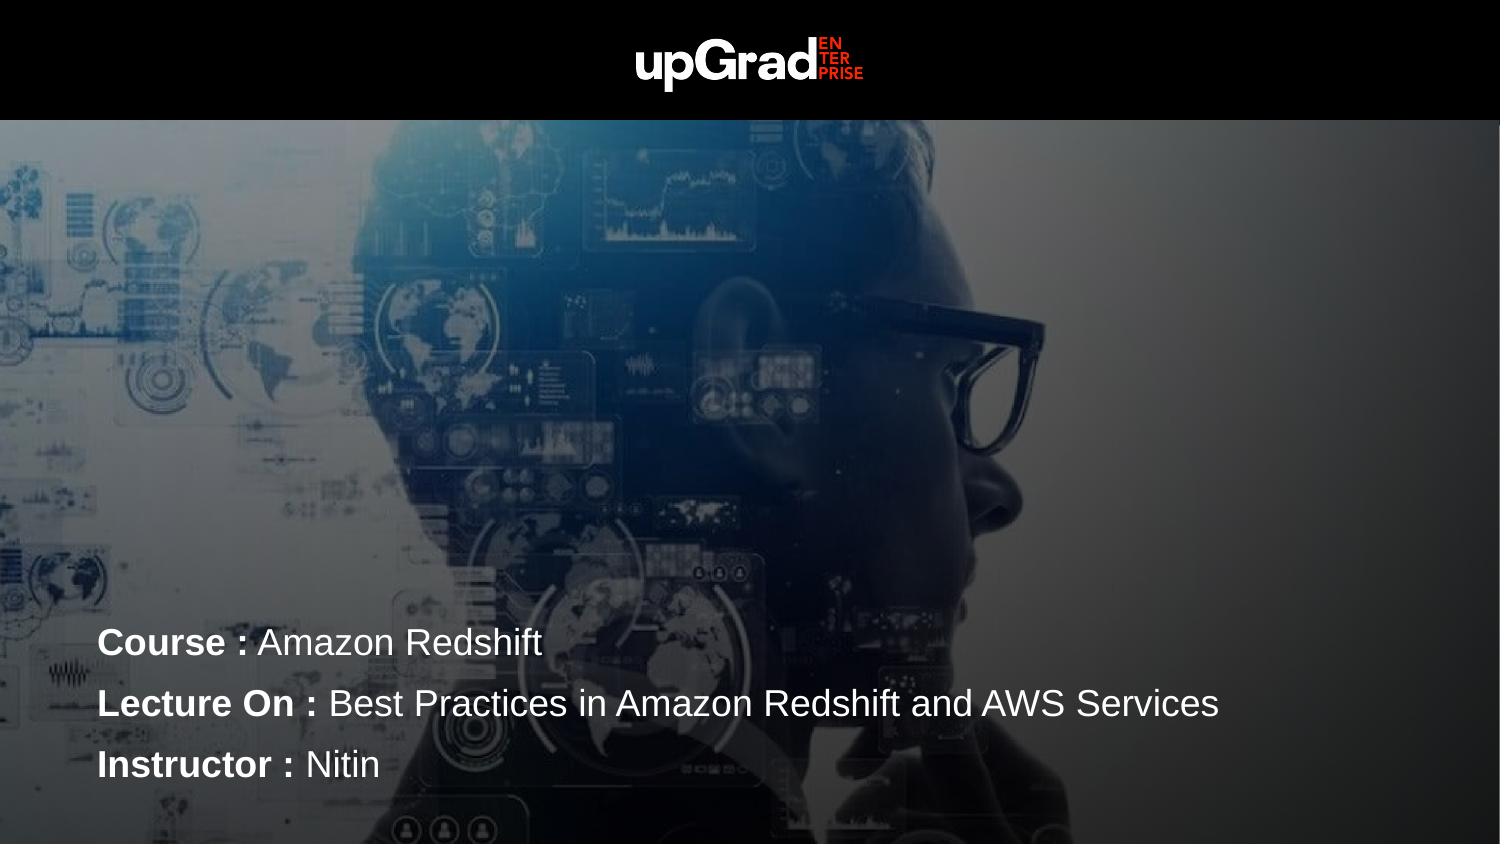

Course : Amazon Redshift
Lecture On : Best Practices in Amazon Redshift and AWS Services
Instructor : Nitin